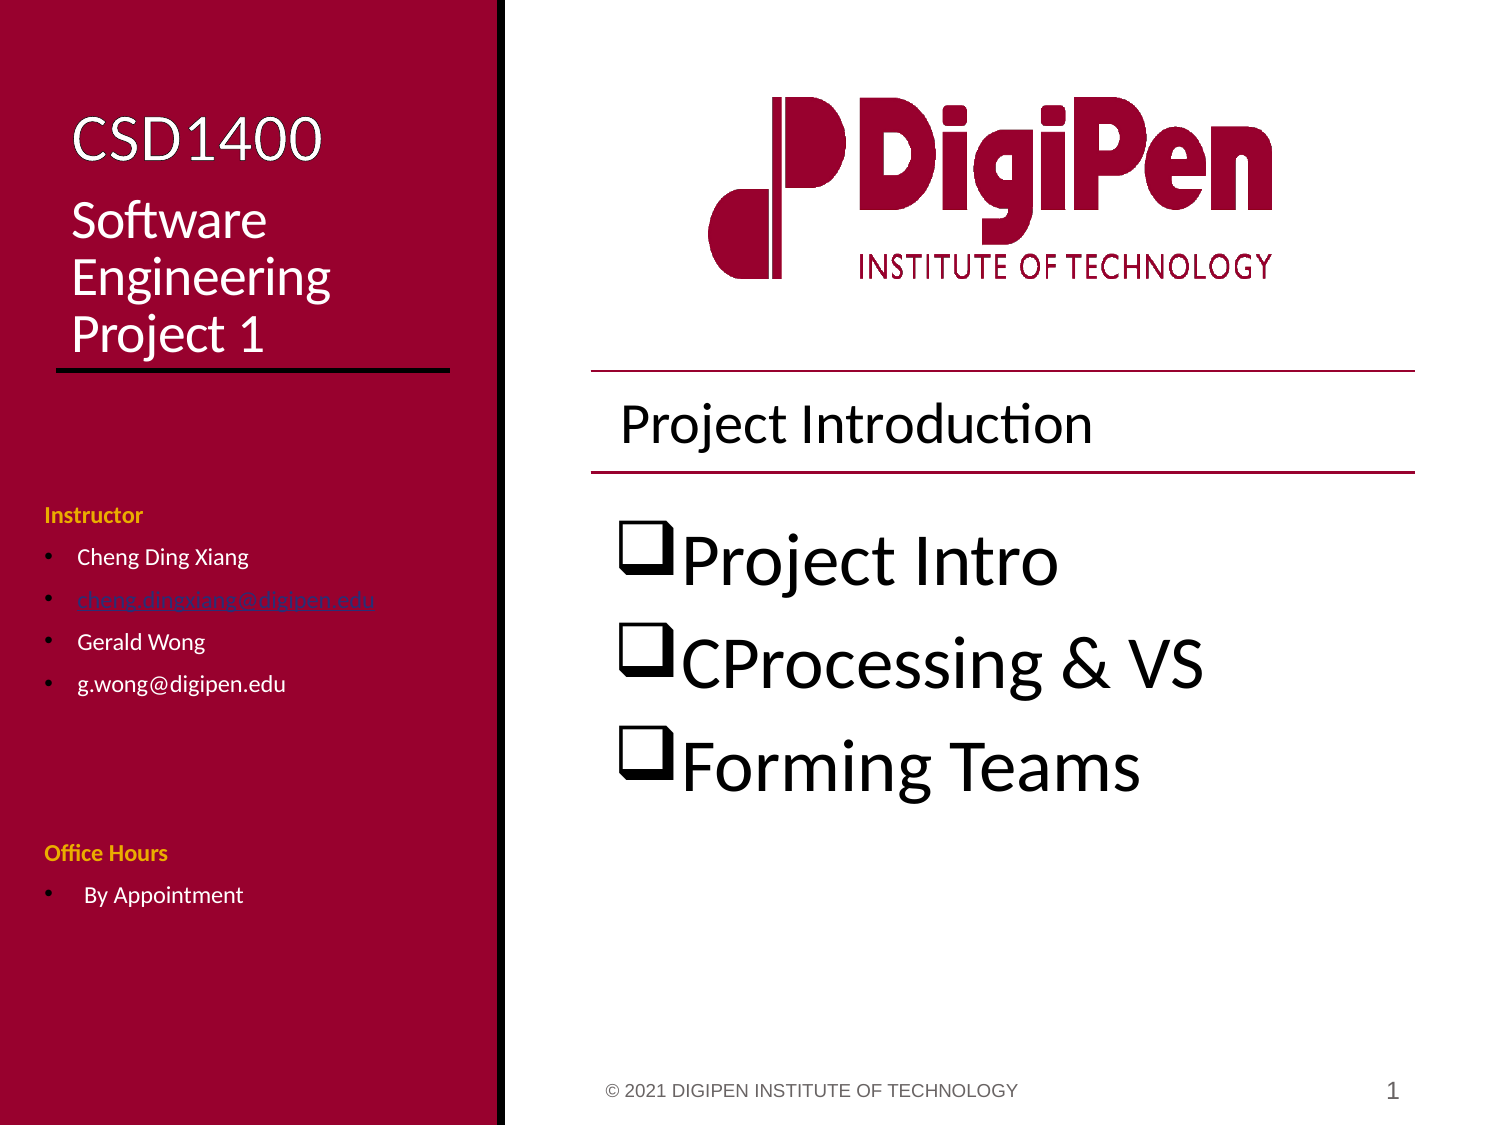

# CSD1400 Software Engineering Project 1
Project Introduction
Instructor
Cheng Ding Xiang
cheng.dingxiang@digipen.edu
Gerald Wong
g.wong@digipen.edu

Office Hours
By Appointment
Project Intro
CProcessing & VS
Forming Teams
© 2021 DigiPen Institute of Technology
1